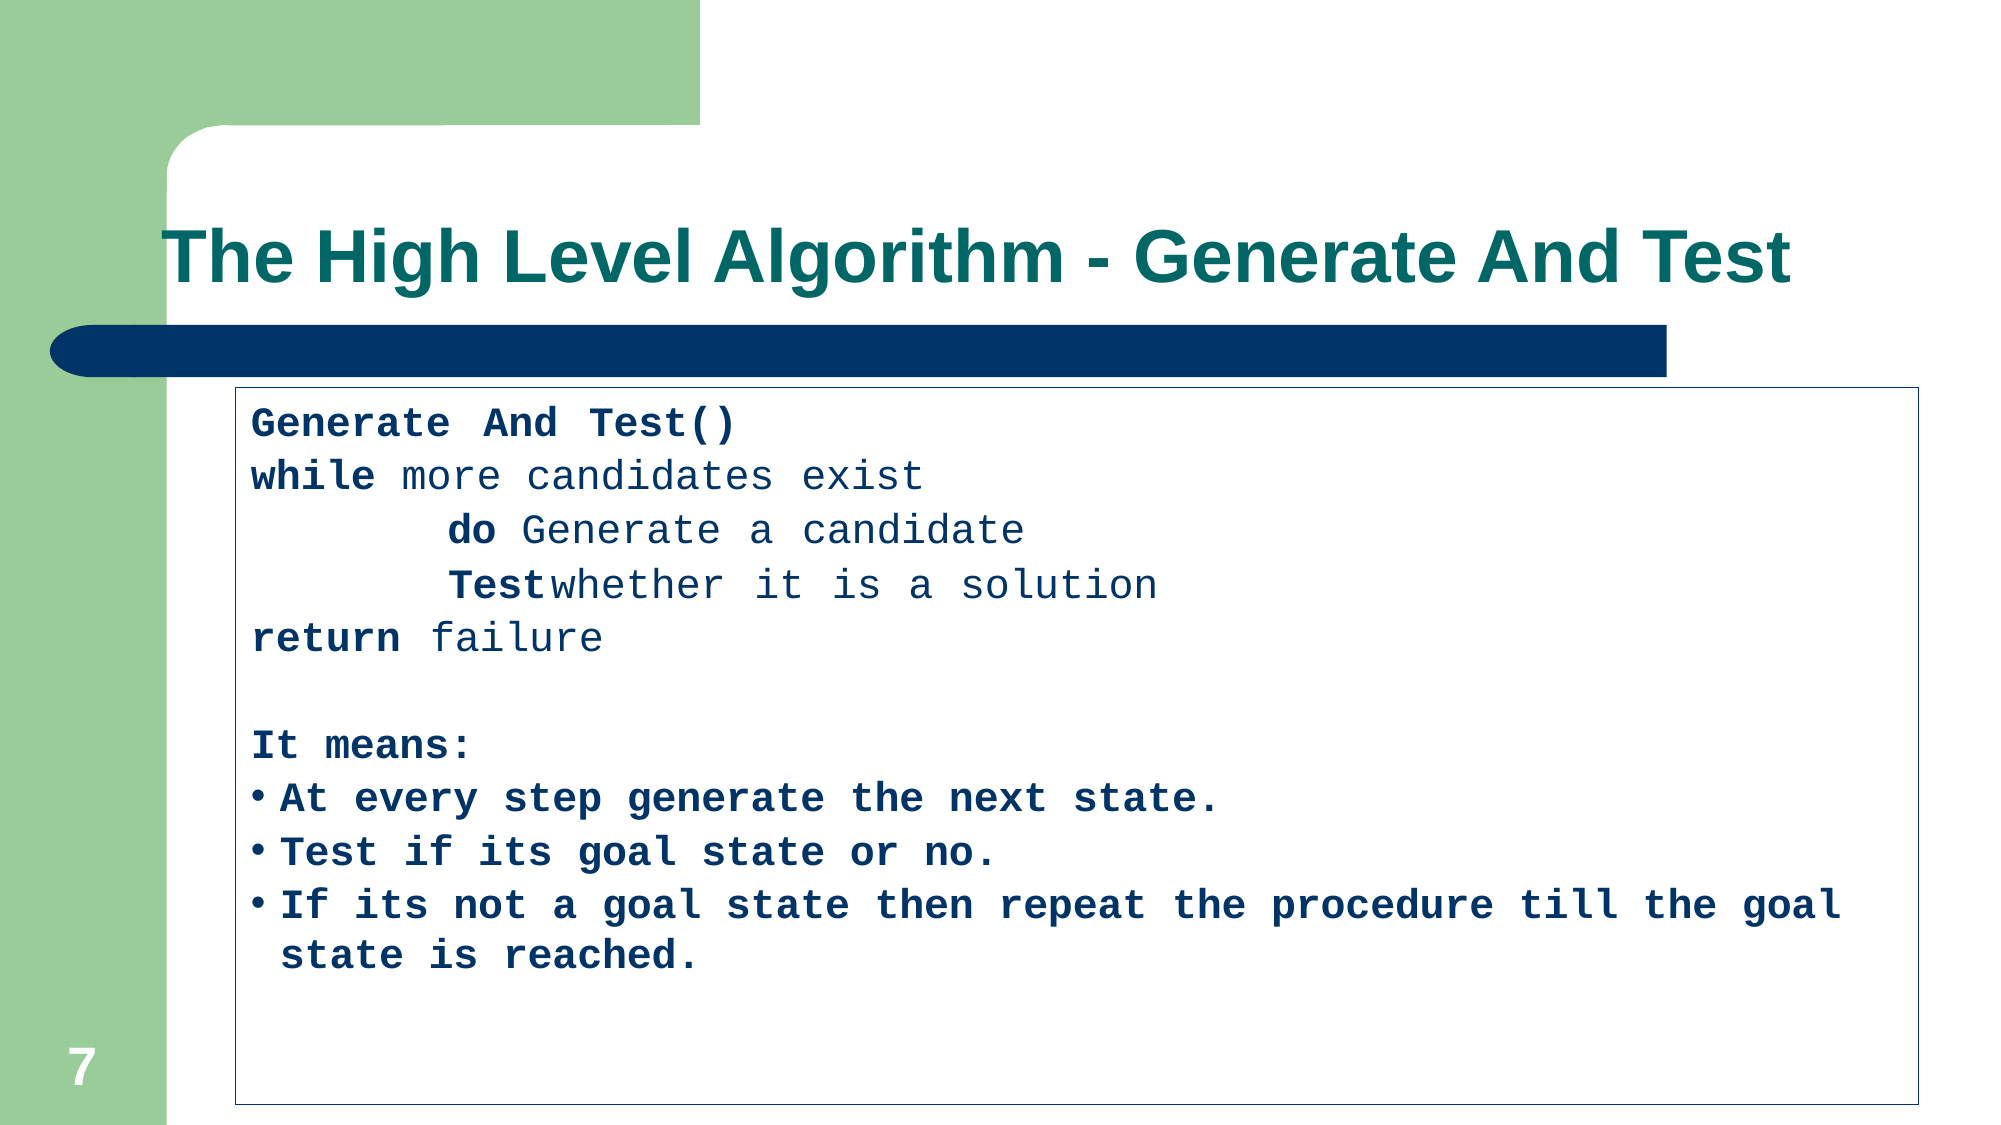

# The High Level Algorithm - Generate And Test
Generate And Test()
while more candidates exist
        do	Generate a candidate
        Test	whether it is a solution
return failure

It means:
At every step generate the next state.
Test if its goal state or no.
If its not a goal state then repeat the procedure till the goal state is reached.

7